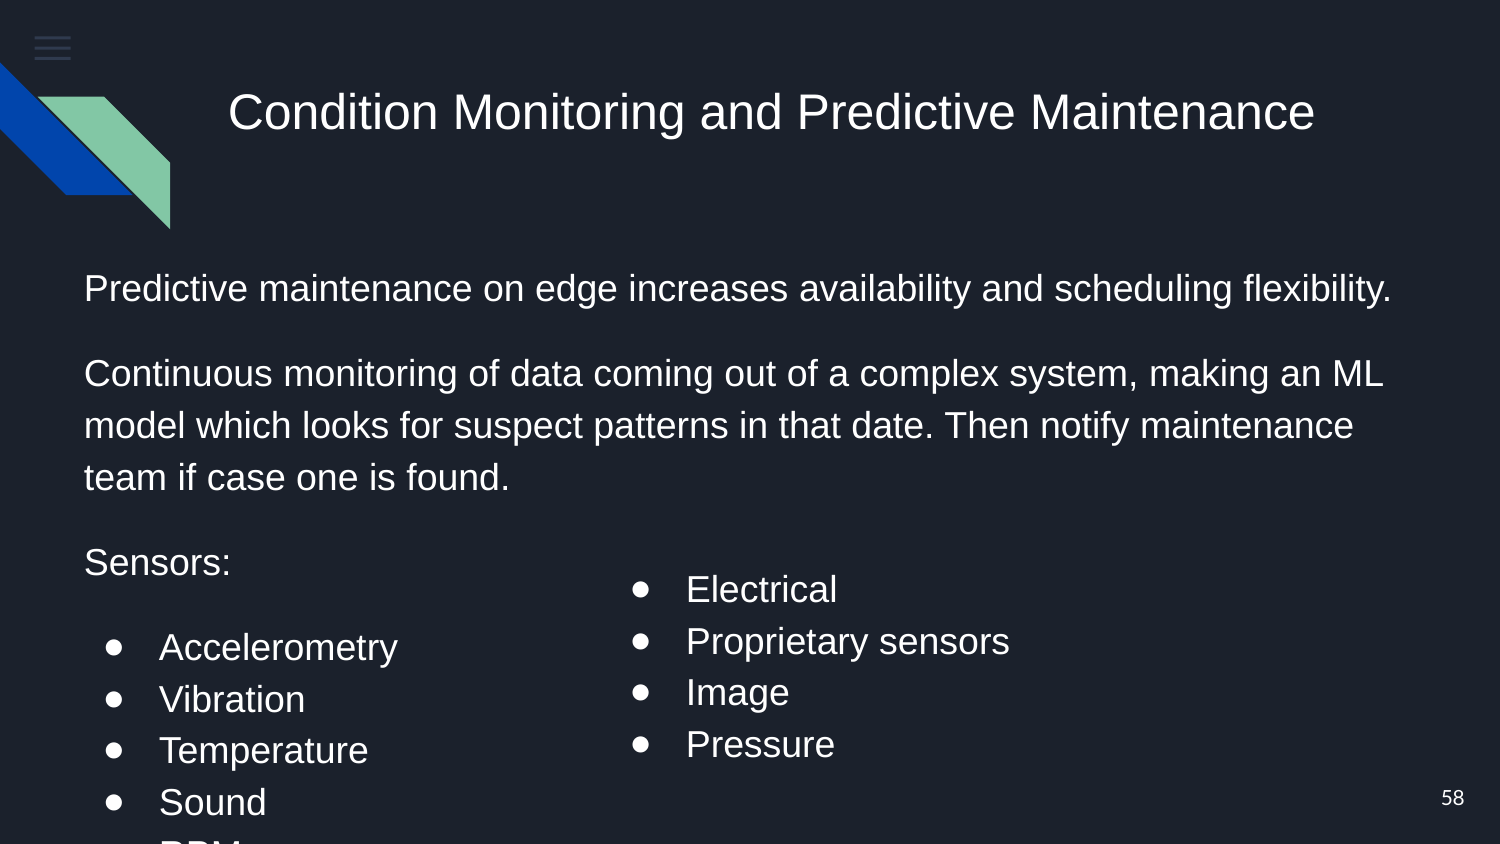

# Condition Monitoring and Predictive Maintenance
Predictive maintenance on edge increases availability and scheduling flexibility.
Continuous monitoring of data coming out of a complex system, making an ML model which looks for suspect patterns in that date. Then notify maintenance team if case one is found.
Sensors:
Accelerometry
Vibration
Temperature
Sound
RPM

Electrical
Proprietary sensors
Image
Pressure
58